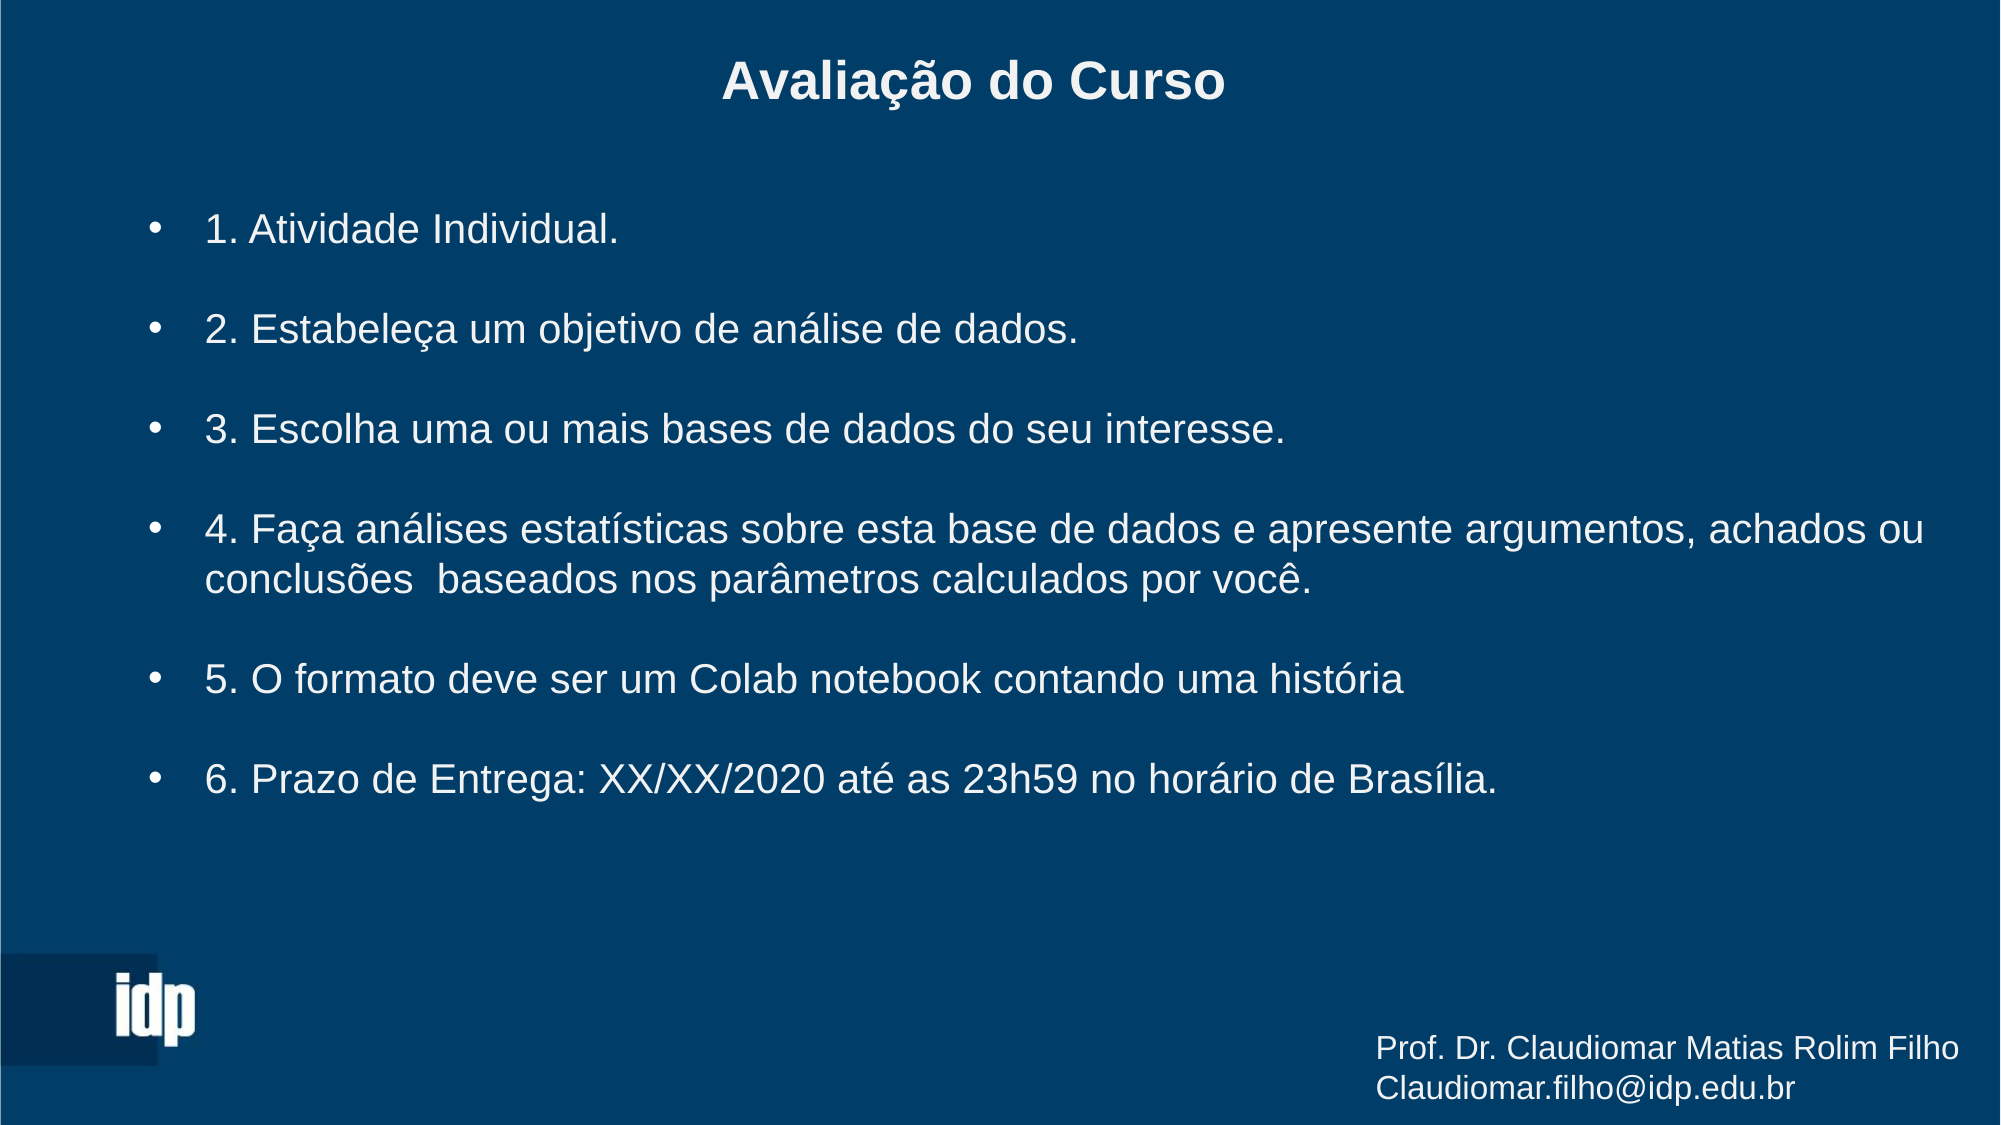

Avaliação do Curso
1. Atividade Individual.

2. Estabeleça um objetivo de análise de dados.

3. Escolha uma ou mais bases de dados do seu interesse.

4. Faça análises estatísticas sobre esta base de dados e apresente argumentos, achados ou conclusões  baseados nos parâmetros calculados por você.

5. O formato deve ser um Colab notebook contando uma história

6. Prazo de Entrega: XX/XX/2020 até as 23h59 no horário de Brasília.

Prof. Dr. Claudiomar Matias Rolim Filho
Claudiomar.filho@idp.edu.br